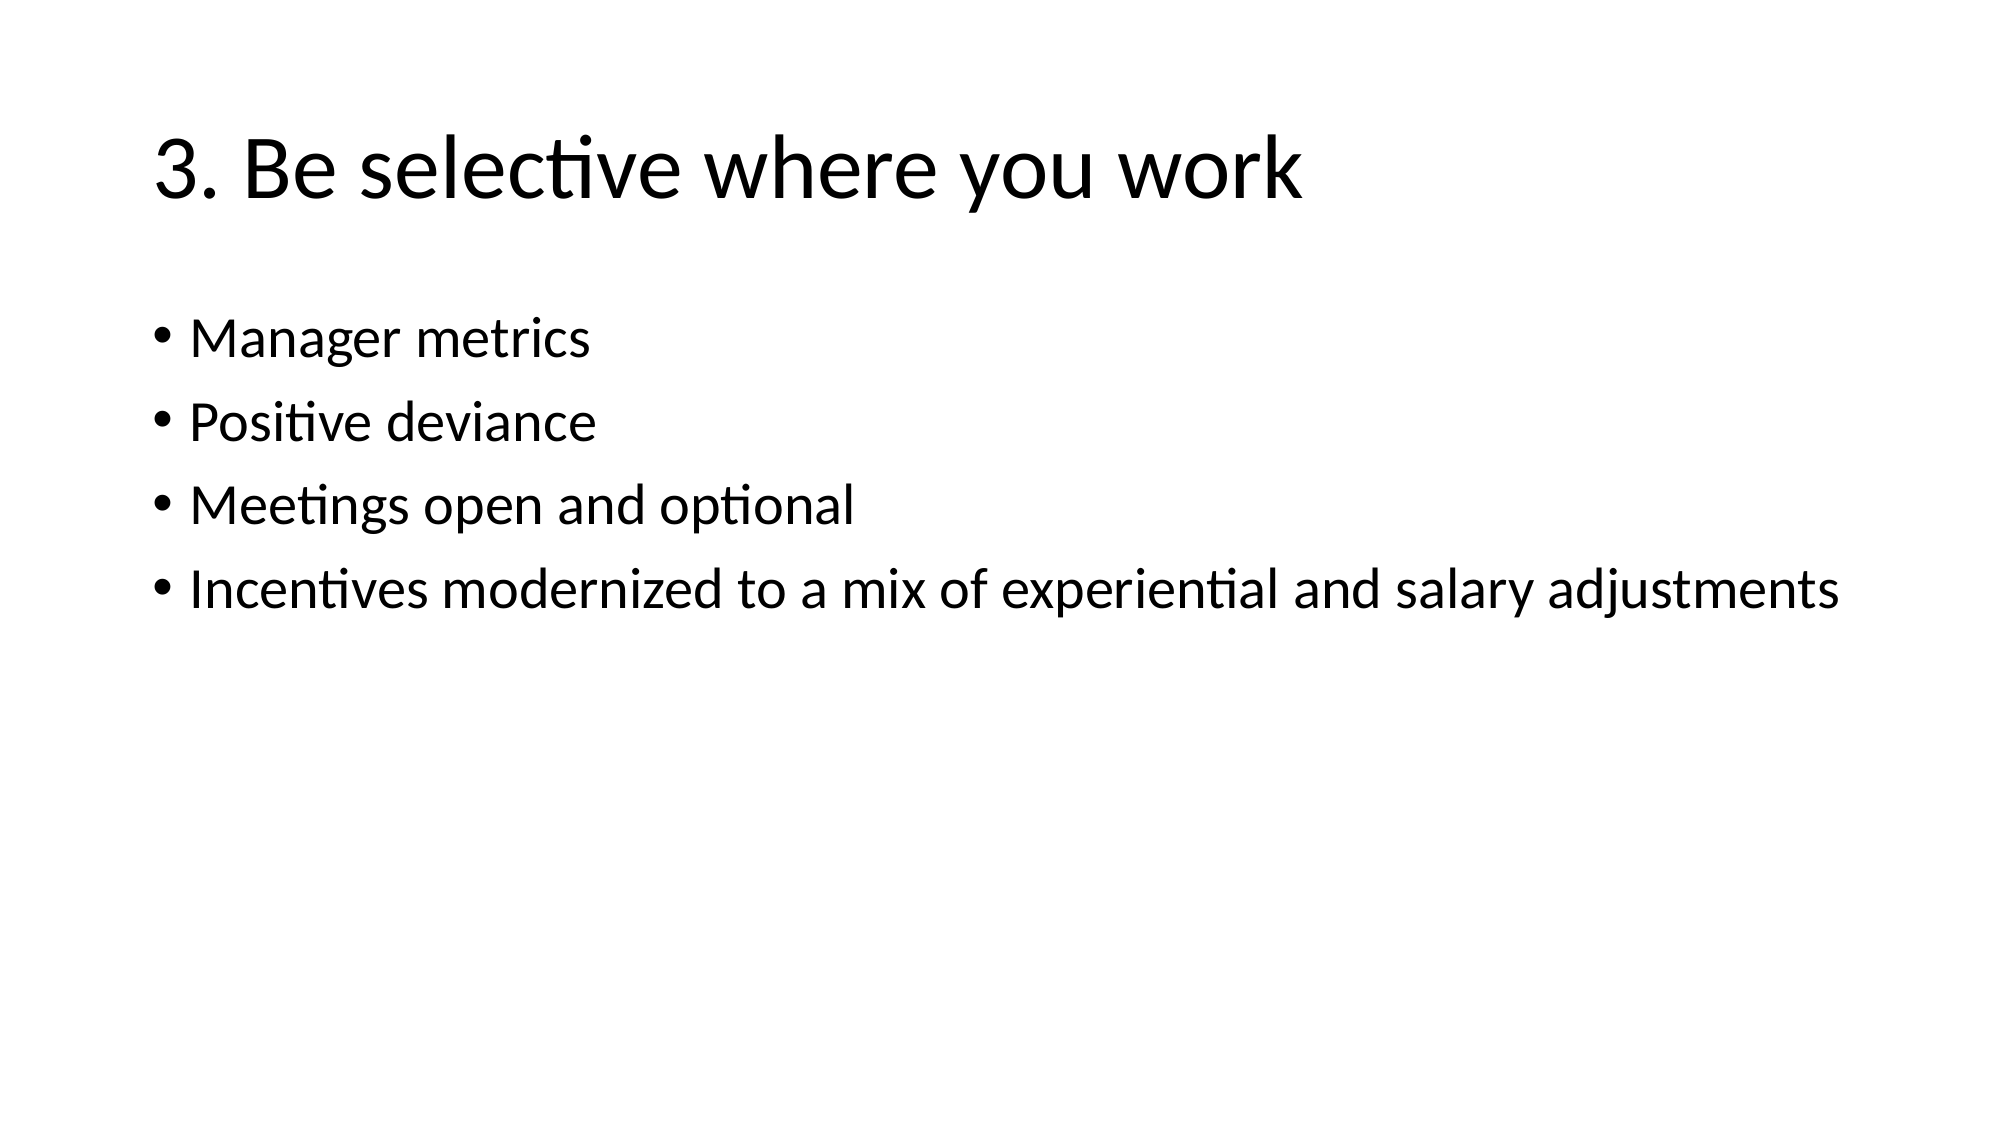

# 3. Be selective where you work
Manager metrics
Positive deviance
Meetings open and optional
Incentives modernized to a mix of experiential and salary adjustments